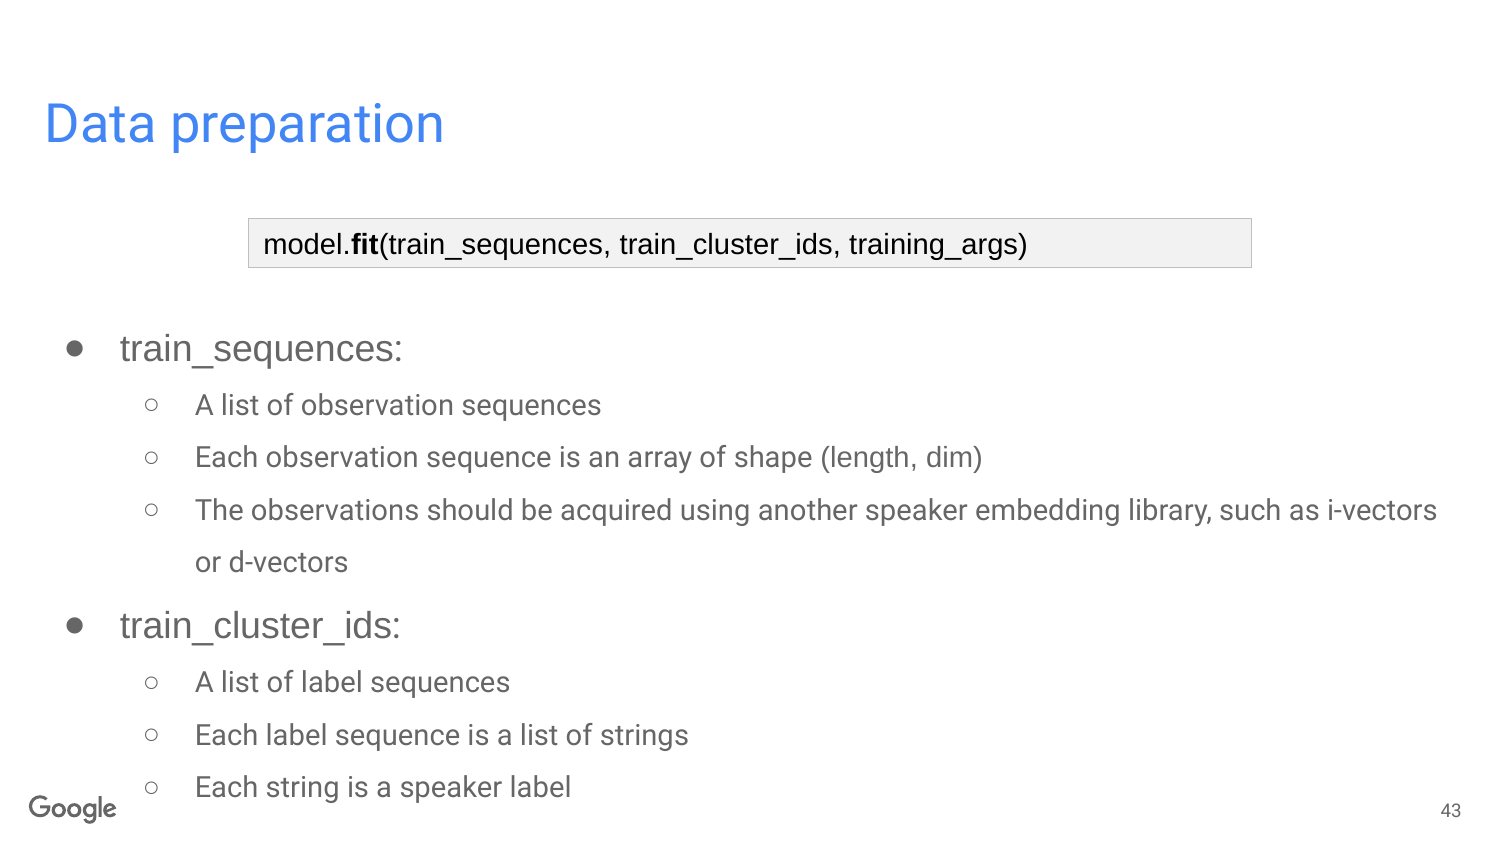

# Data preparation
model.fit(train_sequences, train_cluster_ids, training_args)
train_sequences:
A list of observation sequences
Each observation sequence is an array of shape (length, dim)
The observations should be acquired using another speaker embedding library, such as i-vectors or d-vectors
train_cluster_ids:
A list of label sequences
Each label sequence is a list of strings
Each string is a speaker label
43